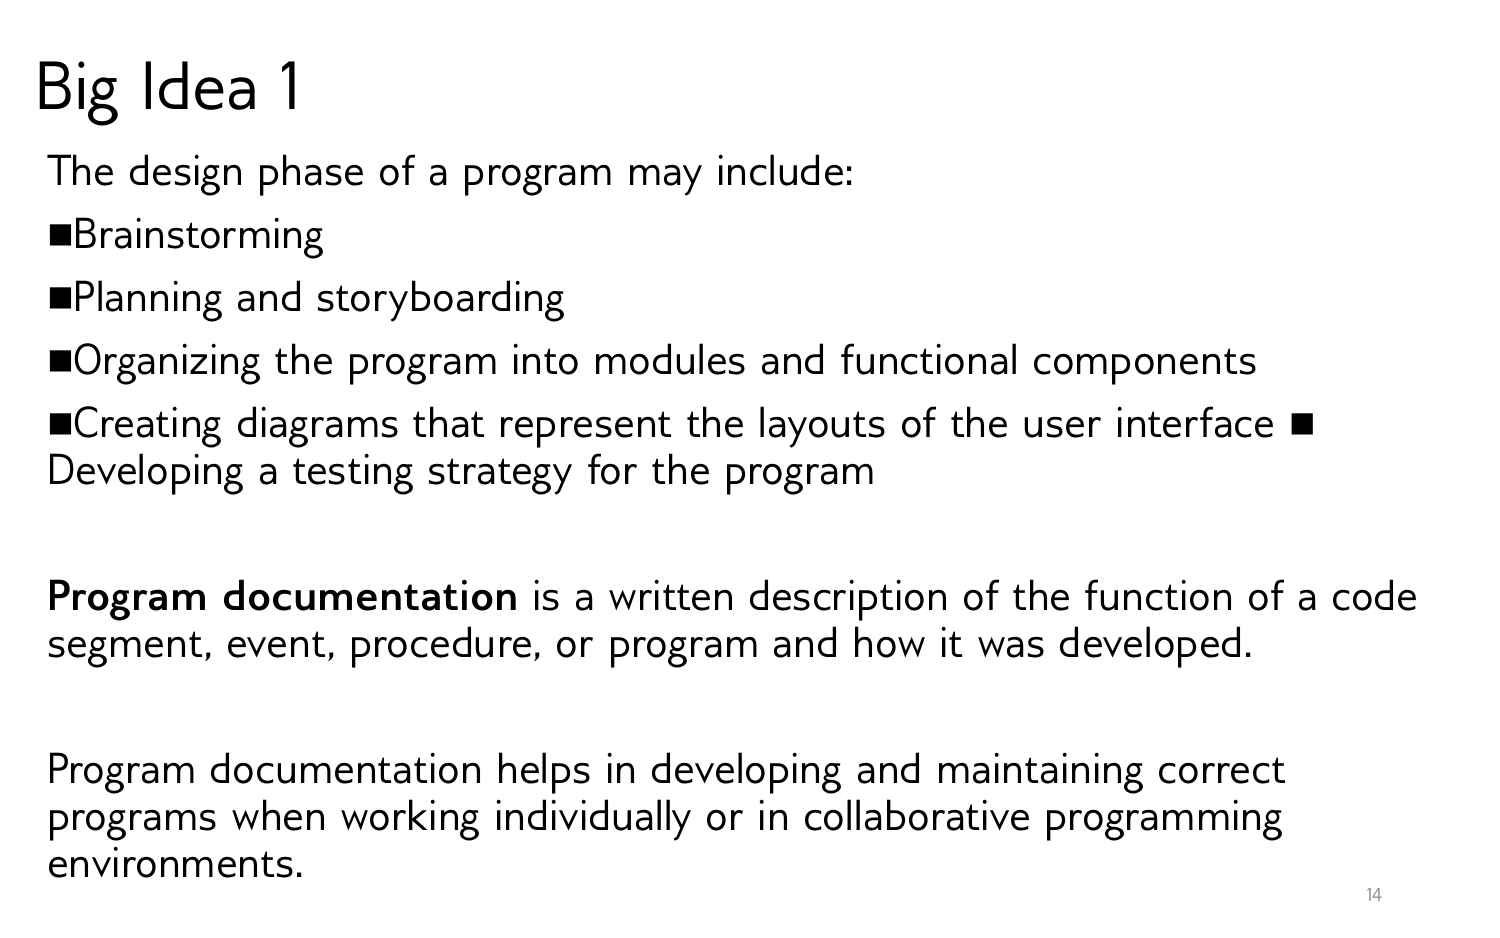

# Big Idea 1
﻿The design phase of a program may include:
■​Brainstorming
■​Planning and storyboarding
■​Organizing the program into modules and functional components
■​Creating diagrams that represent the layouts of the user interface ■​Developing a testing strategy for the program

﻿Program documentation is a written description of the function of a code segment, event, procedure, or program and how it was developed.

Program documentation helps in developing and maintaining correct programs when working individually or in collaborative programming environments.

14